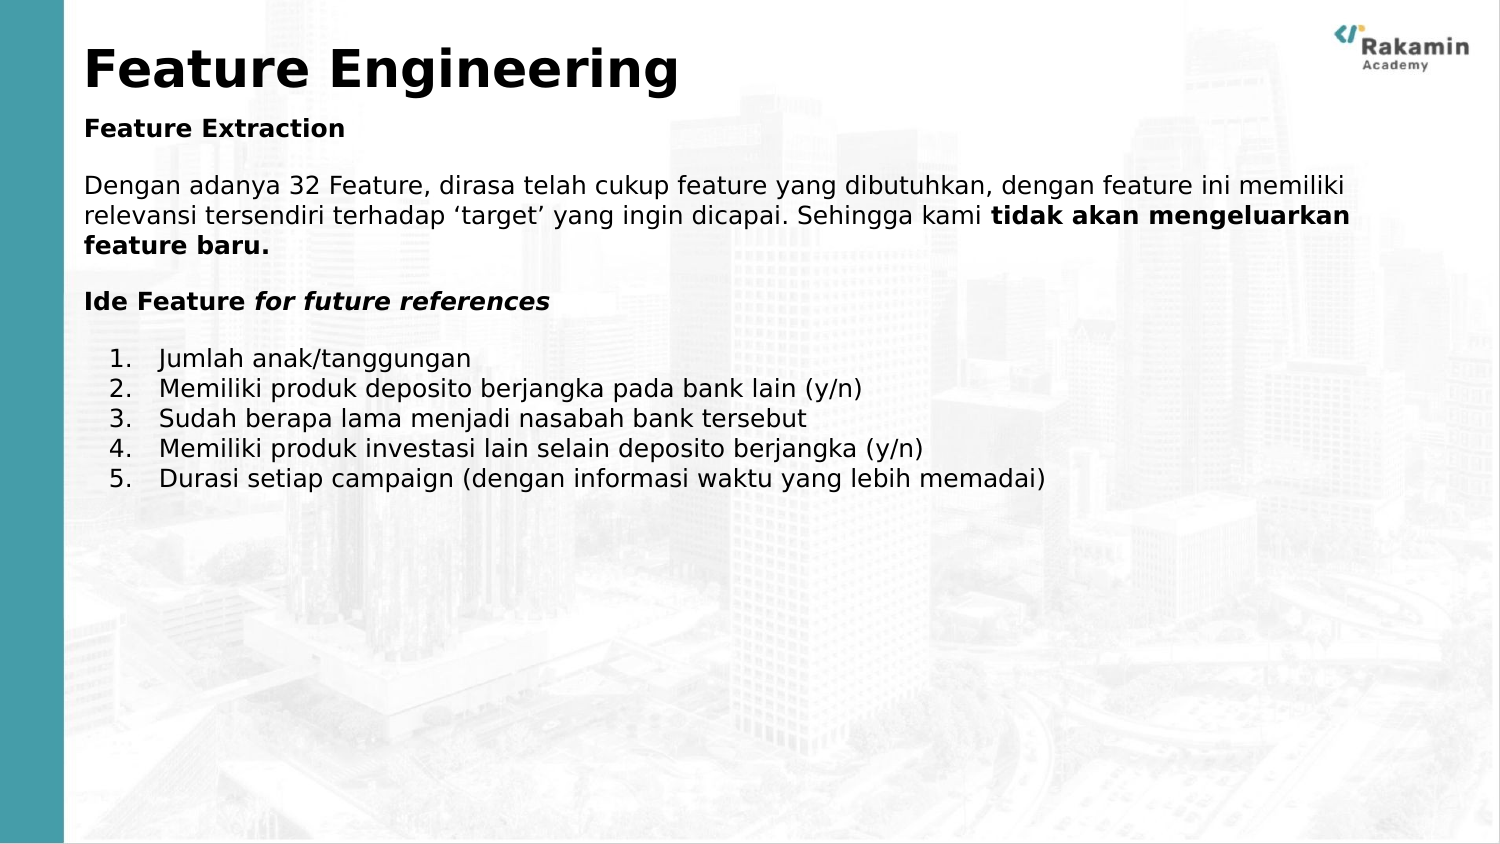

# Feature Engineering
Feature Extraction
Dengan adanya 32 Feature, dirasa telah cukup feature yang dibutuhkan, dengan feature ini memiliki relevansi tersendiri terhadap ‘target’ yang ingin dicapai. Sehingga kami tidak akan mengeluarkan feature baru.
Ide Feature for future references
Jumlah anak/tanggungan
Memiliki produk deposito berjangka pada bank lain (y/n)
Sudah berapa lama menjadi nasabah bank tersebut
Memiliki produk investasi lain selain deposito berjangka (y/n)
Durasi setiap campaign (dengan informasi waktu yang lebih memadai)